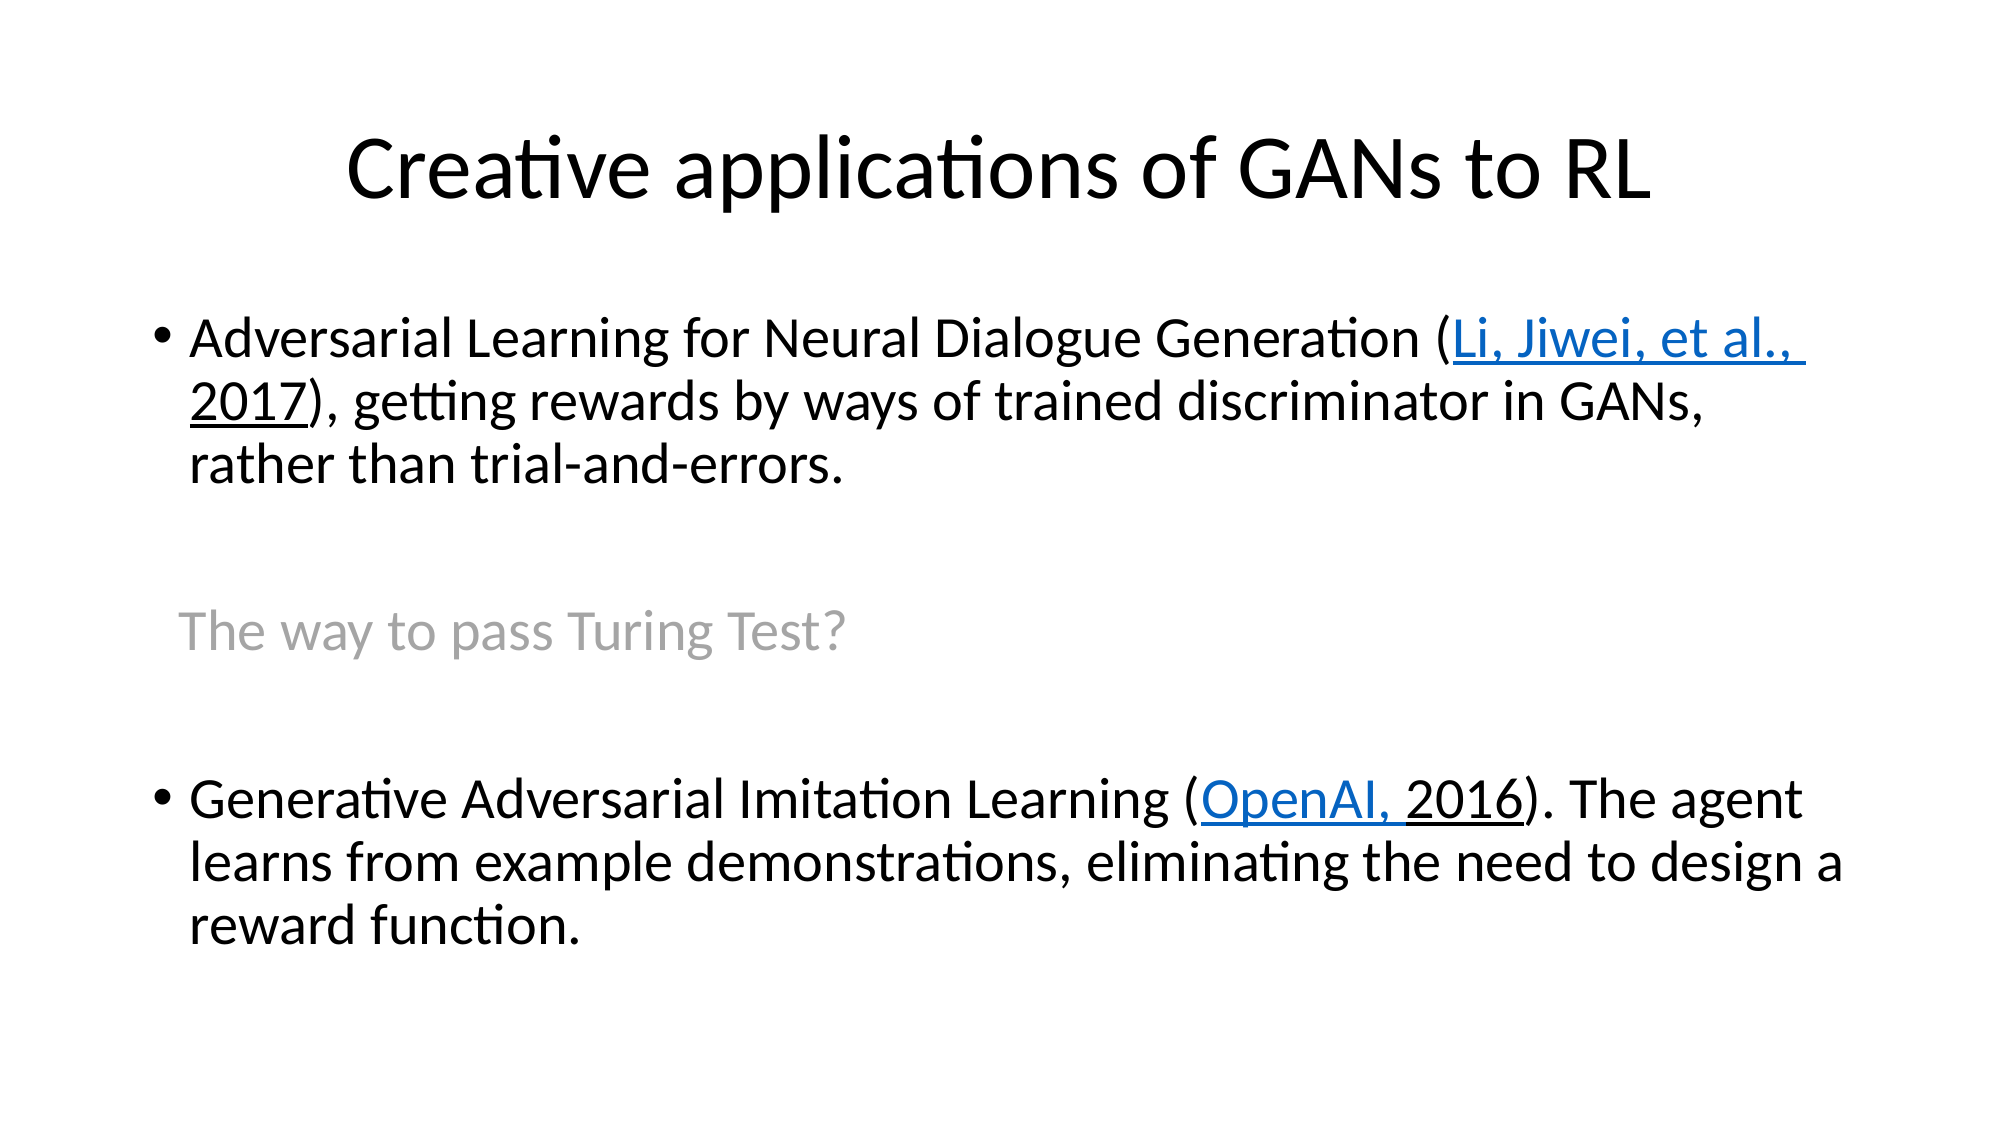

# Creative applications of GANs to RL
Adversarial Learning for Neural Dialogue Generation (Li, Jiwei, et al., 2017), getting rewards by ways of trained discriminator in GANs, rather than trial-and-errors.

  The way to pass Turing Test?

Generative Adversarial Imitation Learning (OpenAI, 2016). The agent learns from example demonstrations, eliminating the need to design a reward function.